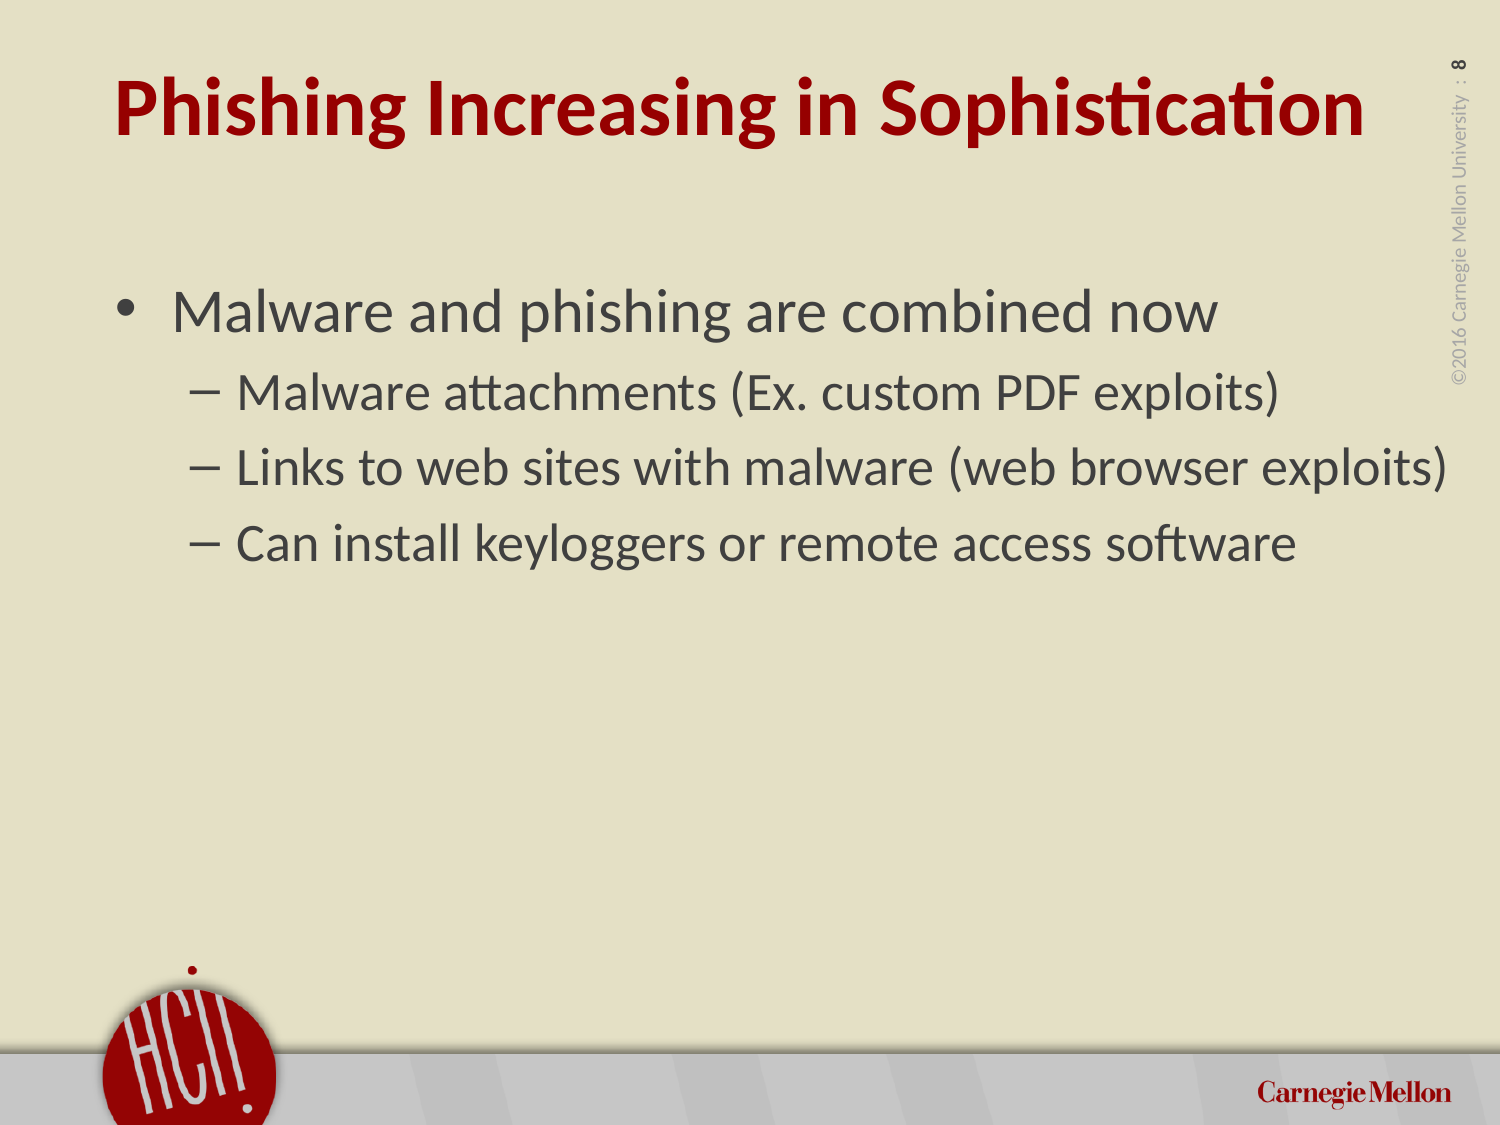

# Phishing Increasing in Sophistication
Malware and phishing are combined now
Malware attachments (Ex. custom PDF exploits)
Links to web sites with malware (web browser exploits)
Can install keyloggers or remote access software